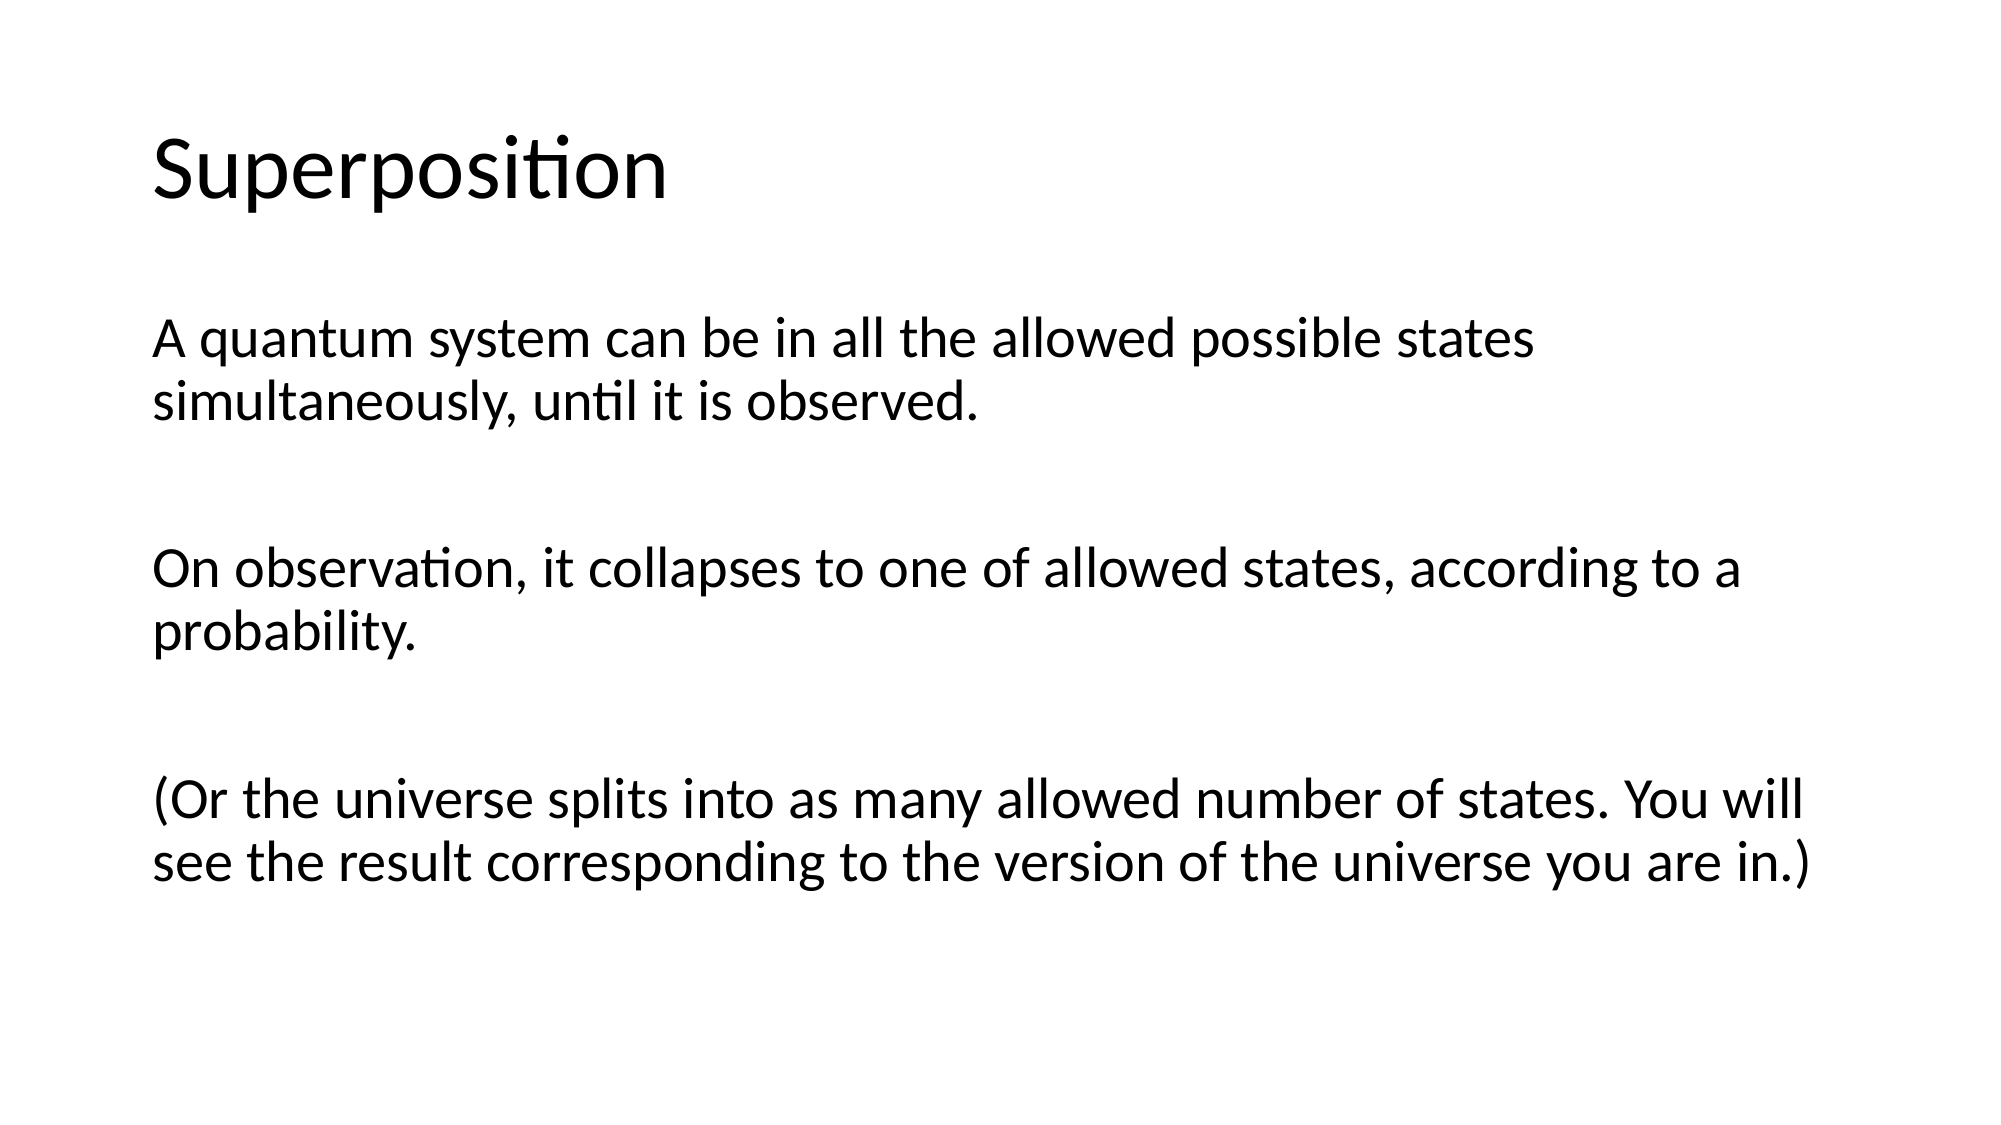

# Superposition
A quantum system can be in all the allowed possible states simultaneously, until it is observed.

On observation, it collapses to one of allowed states, according to a probability.

(Or the universe splits into as many allowed number of states. You will see the result corresponding to the version of the universe you are in.)